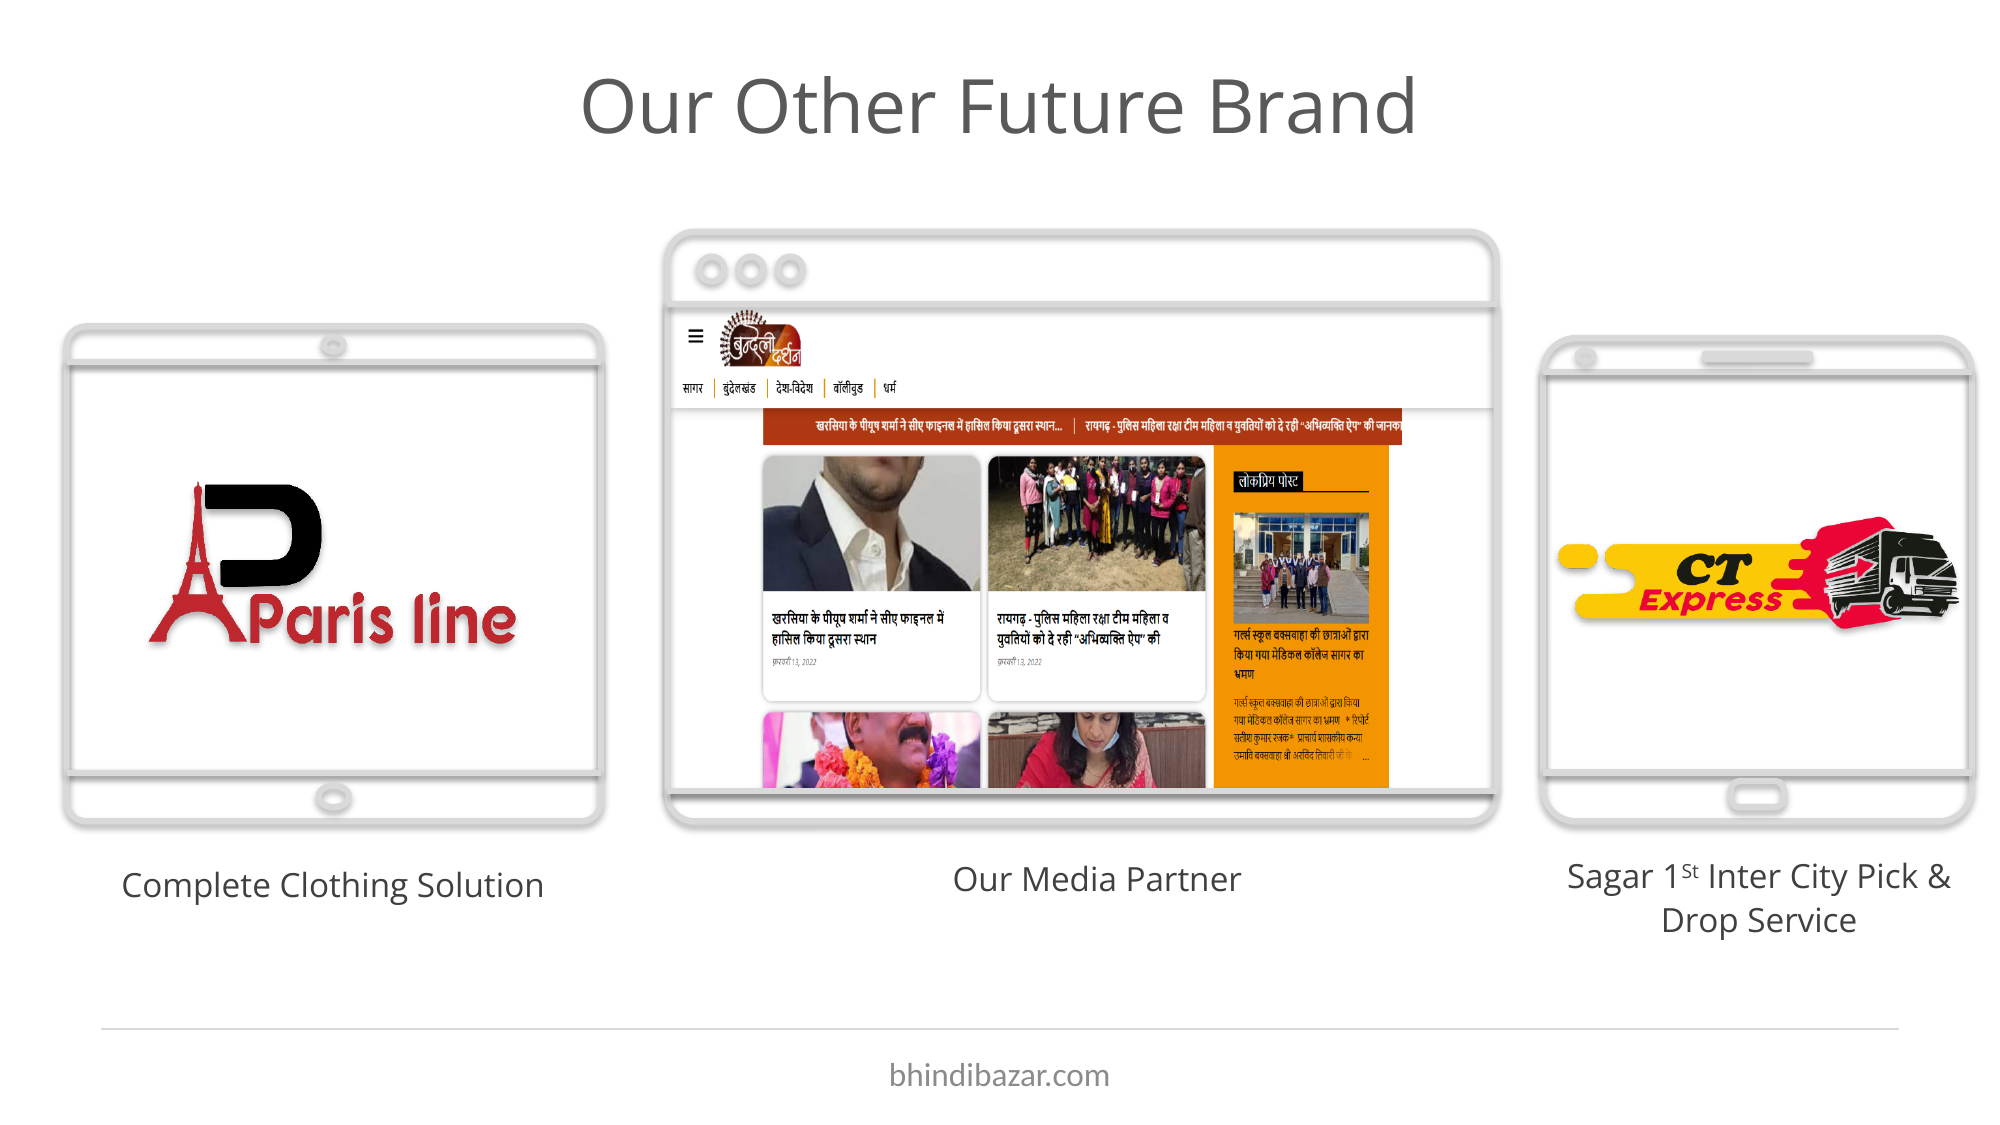

# Our Other Future Brand

Sagar 1St Inter City Pick & Drop Service
Our Media Partner
Complete Clothing Solution
bhindibazar.com